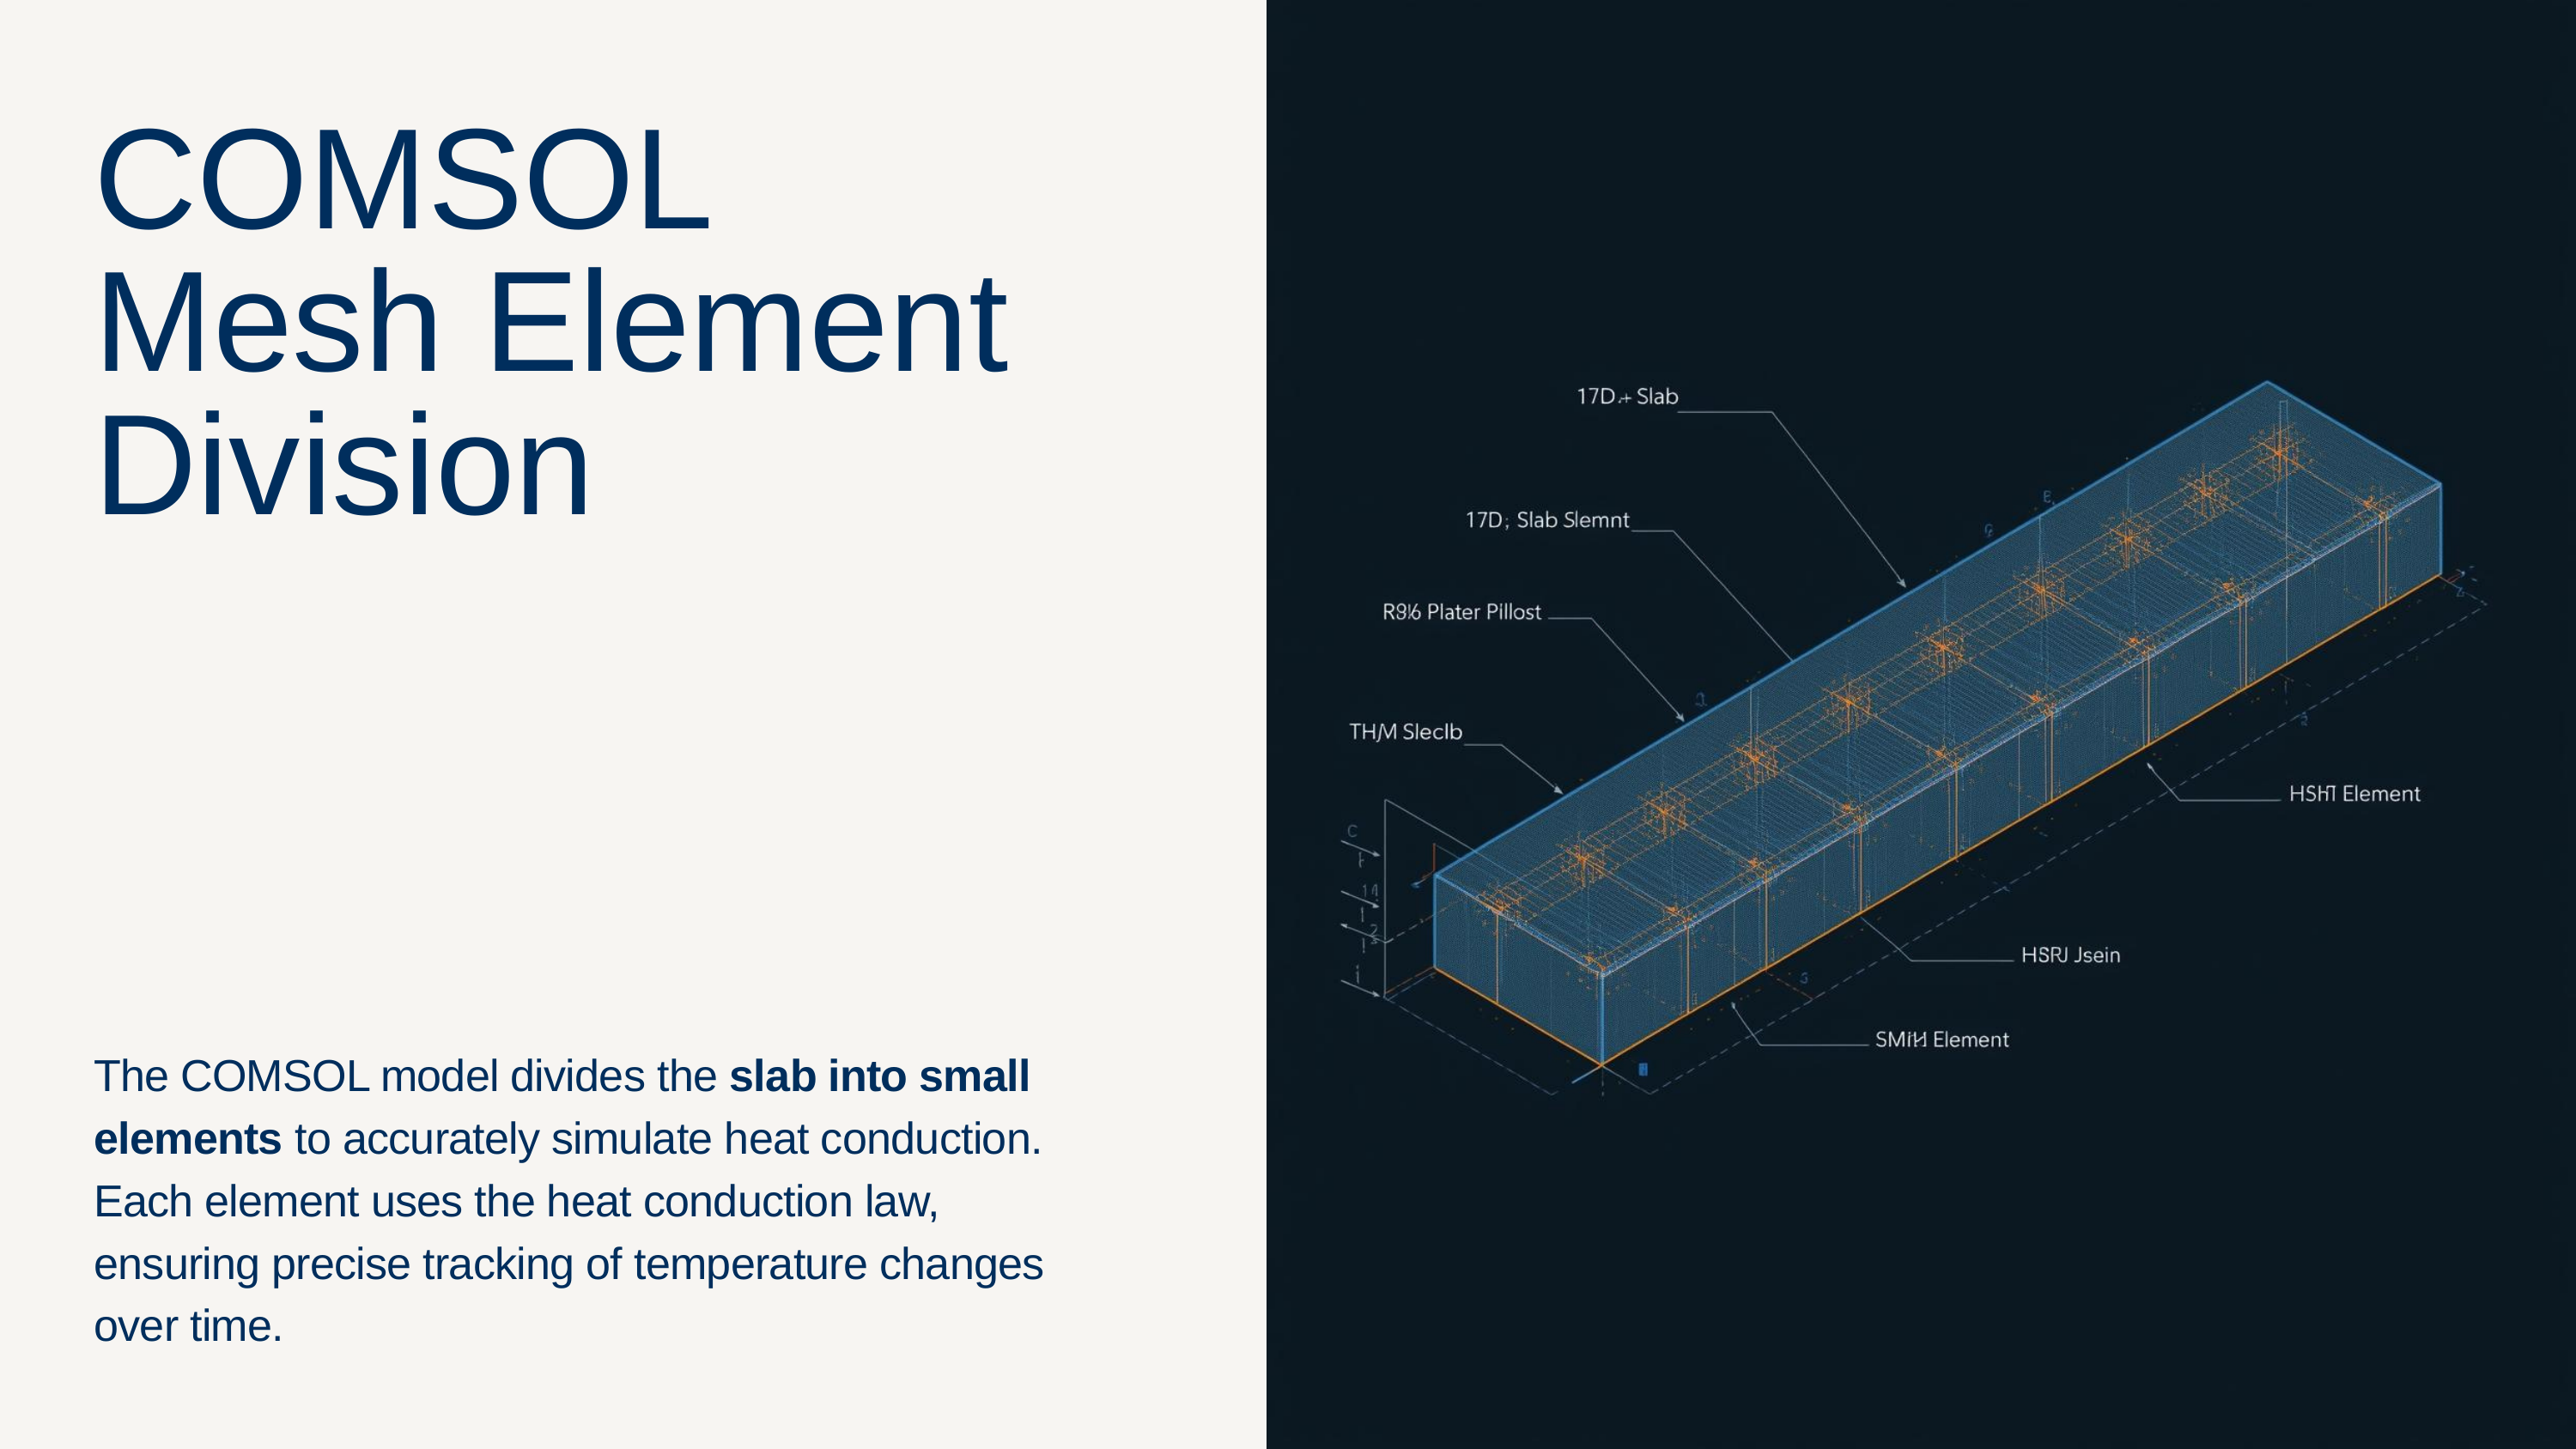

COMSOL Mesh Element Division
The COMSOL model divides the slab into small elements to accurately simulate heat conduction. Each element uses the heat conduction law, ensuring precise tracking of temperature changes over time.